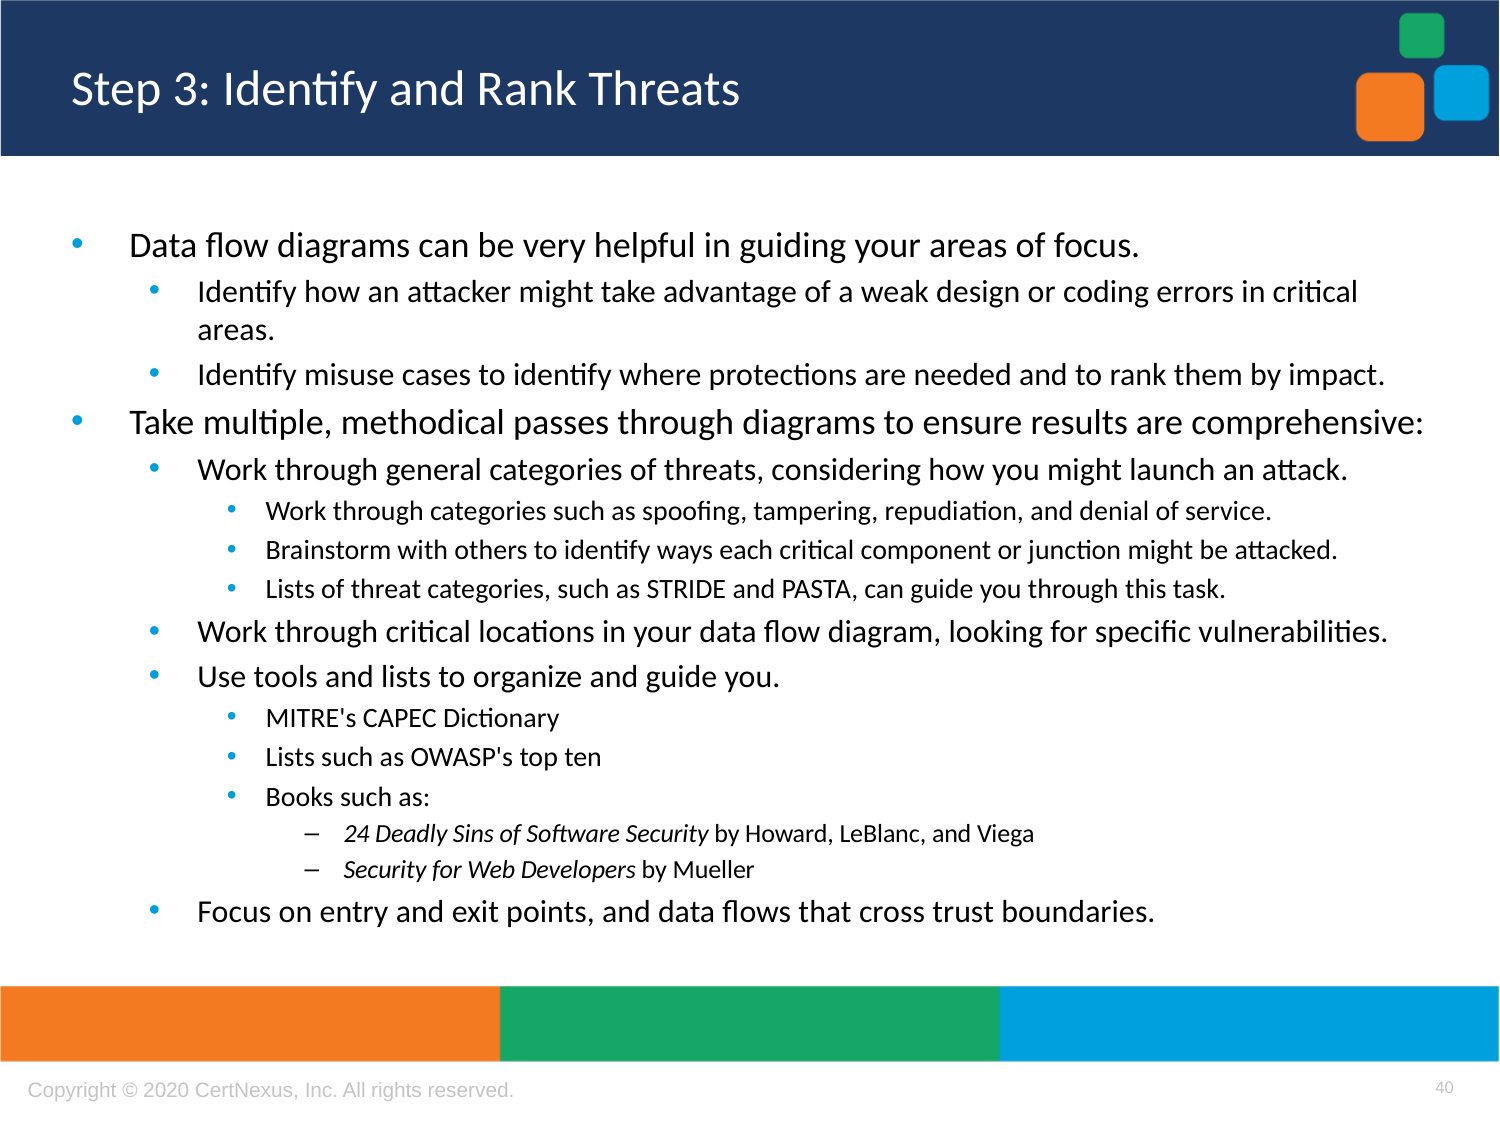

# Step 3: Identify and Rank Threats
Data flow diagrams can be very helpful in guiding your areas of focus.
Identify how an attacker might take advantage of a weak design or coding errors in critical areas.
Identify misuse cases to identify where protections are needed and to rank them by impact.
Take multiple, methodical passes through diagrams to ensure results are comprehensive:
Work through general categories of threats, considering how you might launch an attack.
Work through categories such as spoofing, tampering, repudiation, and denial of service.
Brainstorm with others to identify ways each critical component or junction might be attacked.
Lists of threat categories, such as STRIDE and PASTA, can guide you through this task.
Work through critical locations in your data flow diagram, looking for specific vulnerabilities.
Use tools and lists to organize and guide you.
MITRE's CAPEC Dictionary
Lists such as OWASP's top ten
Books such as:
24 Deadly Sins of Software Security by Howard, LeBlanc, and Viega
Security for Web Developers by Mueller
Focus on entry and exit points, and data flows that cross trust boundaries.
40